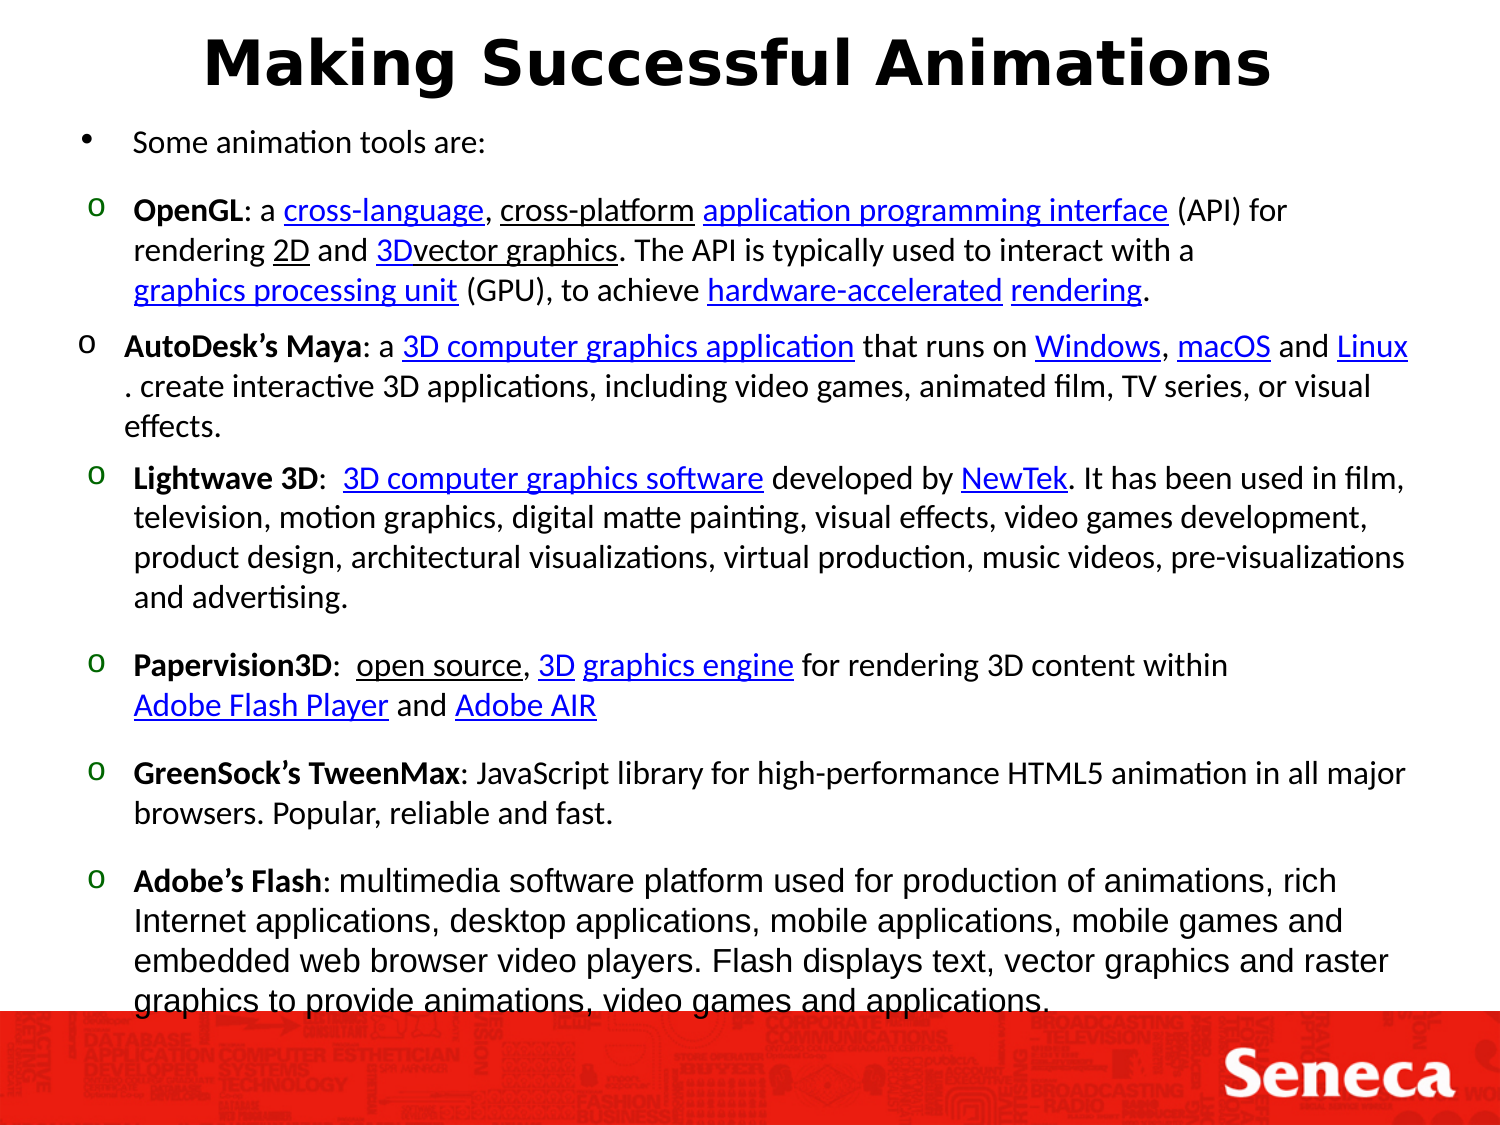

Making Successful Animations
Some animation tools are:
OpenGL: a cross-language, cross-platform application programming interface (API) for rendering 2D and 3Dvector graphics. The API is typically used to interact with a graphics processing unit (GPU), to achieve hardware-accelerated rendering.
AutoDesk’s Maya: a 3D computer graphics application that runs on Windows, macOS and Linux. create interactive 3D applications, including video games, animated film, TV series, or visual effects.
Lightwave 3D:  3D computer graphics software developed by NewTek. It has been used in film, television, motion graphics, digital matte painting, visual effects, video games development, product design, architectural visualizations, virtual production, music videos, pre-visualizations and advertising.
Papervision3D:  open source, 3D graphics engine for rendering 3D content within Adobe Flash Player and Adobe AIR
GreenSock’s TweenMax: JavaScript library for high-performance HTML5 animation in all major browsers. Popular, reliable and fast.
Adobe’s Flash: multimedia software platform used for production of animations, rich Internet applications, desktop applications, mobile applications, mobile games and embedded web browser video players. Flash displays text, vector graphics and raster graphics to provide animations, video games and applications.